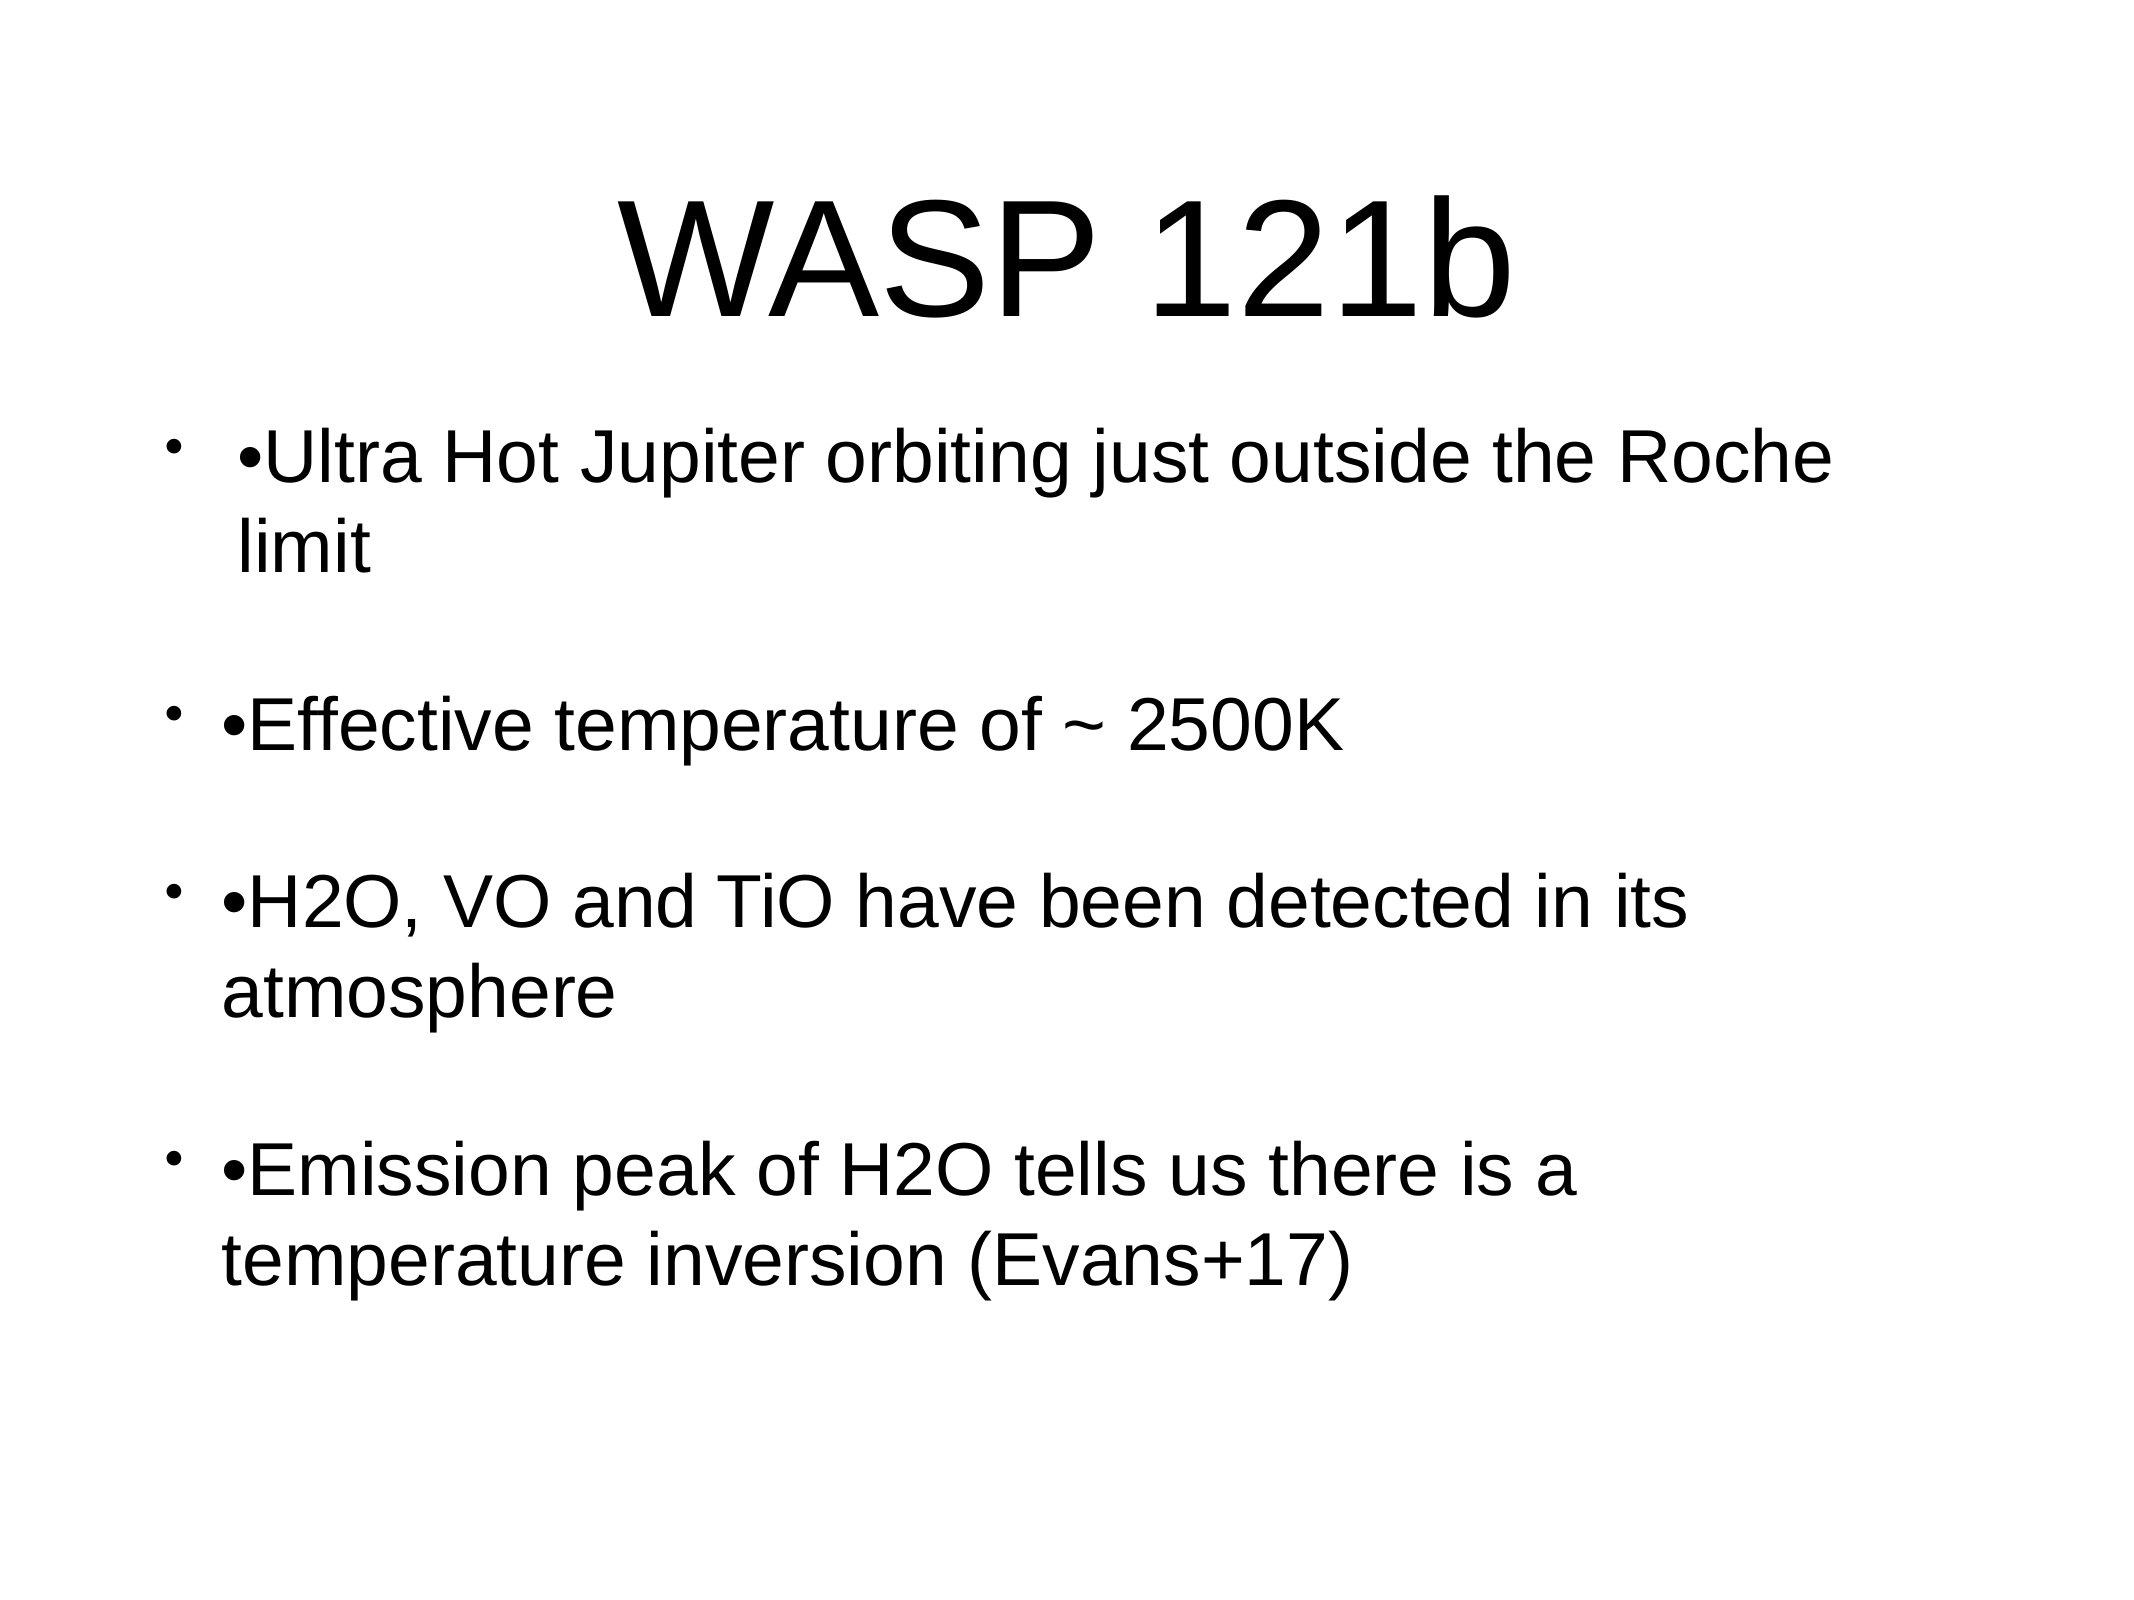

# WASP 121b
•Ultra Hot Jupiter orbiting just outside the Roche limit
•Effective temperature of ~ 2500K
•H2O, VO and TiO have been detected in its atmosphere
•Emission peak of H2O tells us there is a temperature inversion (Evans+17)